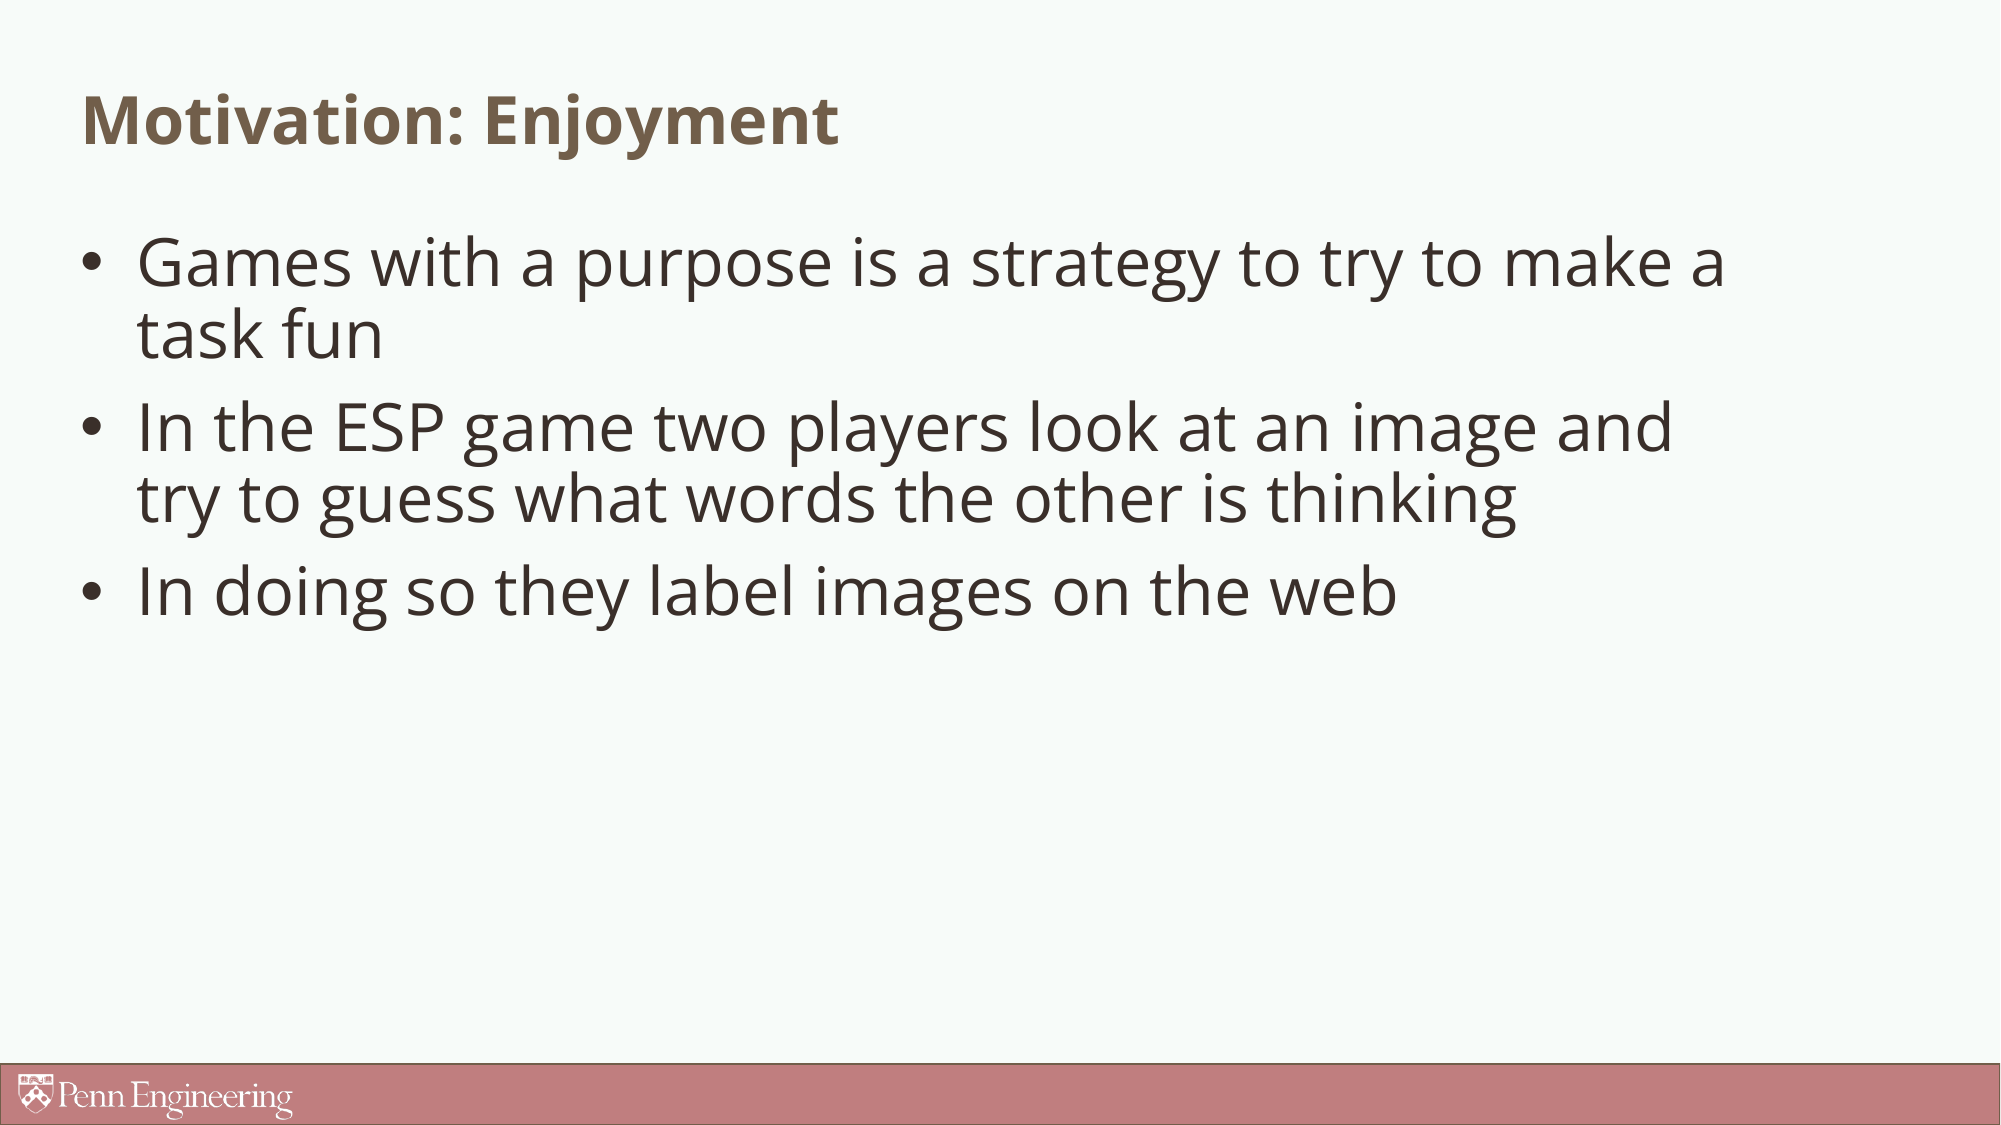

# Motivation: Enjoyment
Games with a purpose is a strategy to try to make a task fun
In the ESP game two players look at an image and try to guess what words the other is thinking
In doing so they label images on the web